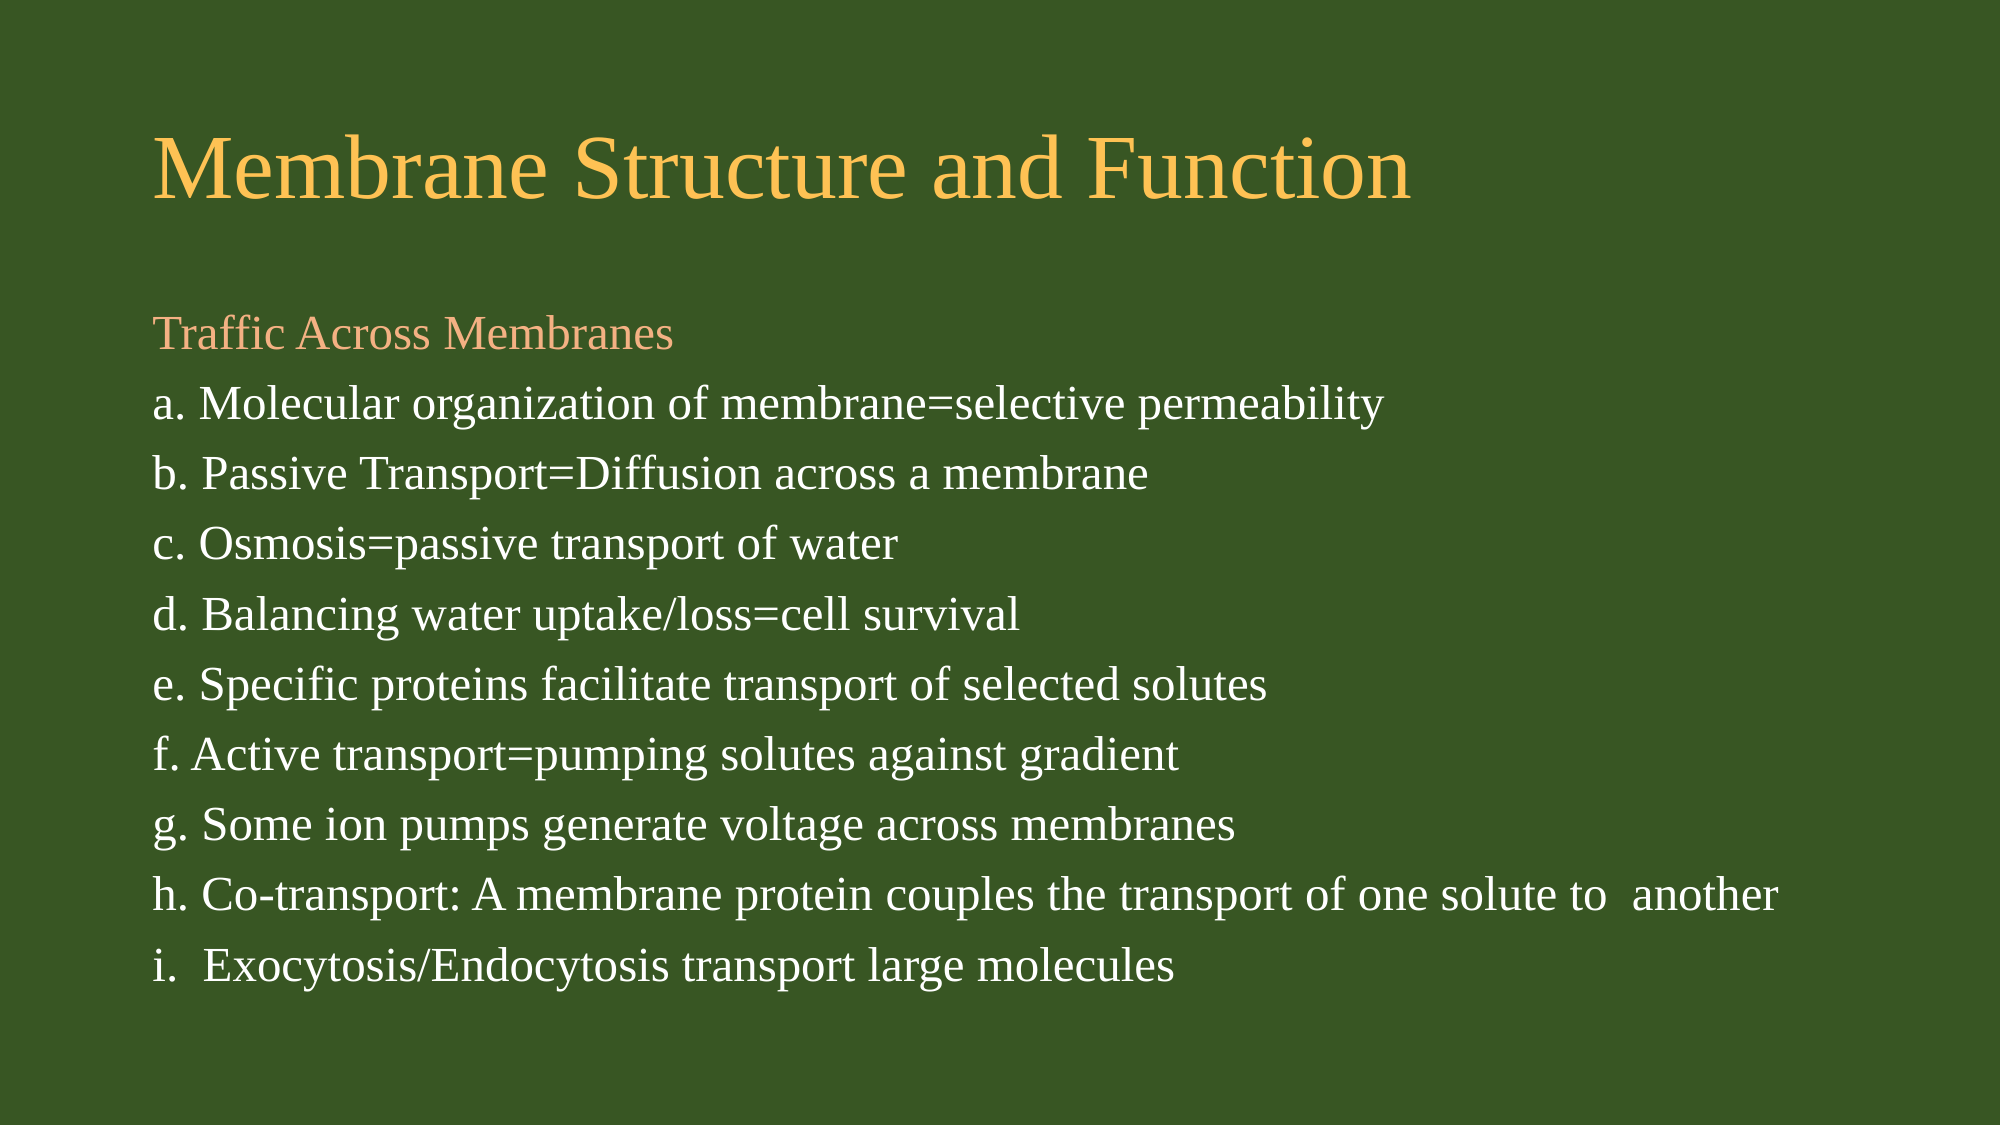

# Membrane Structure and Function
Traffic Across Membranes
a. Molecular organization of membrane=selective permeability
b. Passive Transport=Diffusion across a membrane
c. Osmosis=passive transport of water
d. Balancing water uptake/loss=cell survival
e. Specific proteins facilitate transport of selected solutes
f. Active transport=pumping solutes against gradient
g. Some ion pumps generate voltage across membranes
h. Co-transport: A membrane protein couples the transport of one solute to  another
i.  Exocytosis/Endocytosis transport large molecules